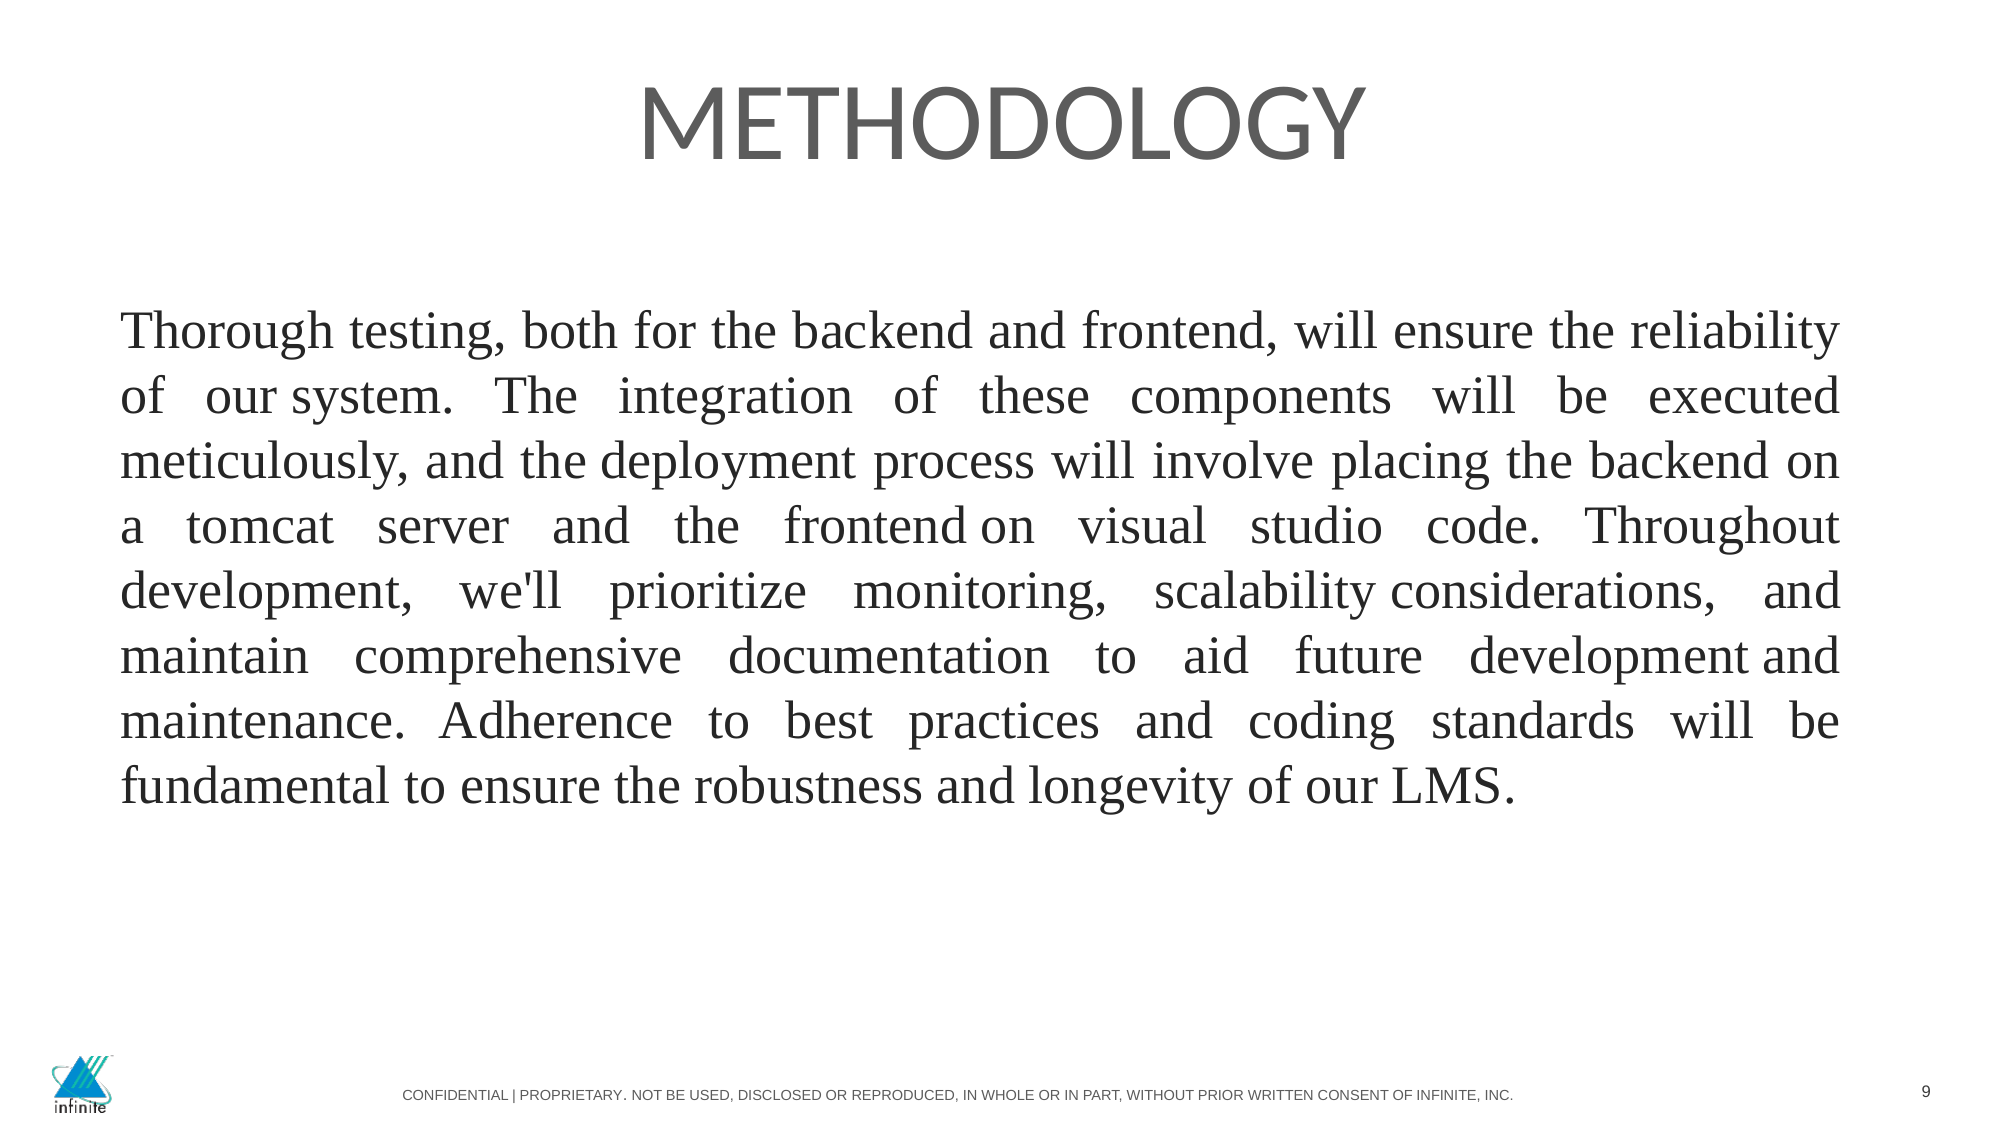

METHODOLOGY
Thorough testing, both for the backend and frontend, will ensure the reliability of our system. The integration of these components will be executed meticulously, and the deployment process will involve placing the backend on a tomcat server and the frontend on visual studio code. Throughout development, we'll prioritize monitoring, scalability considerations, and maintain comprehensive documentation to aid future development and maintenance. Adherence to best practices and coding standards will be fundamental to ensure the robustness and longevity of our LMS.